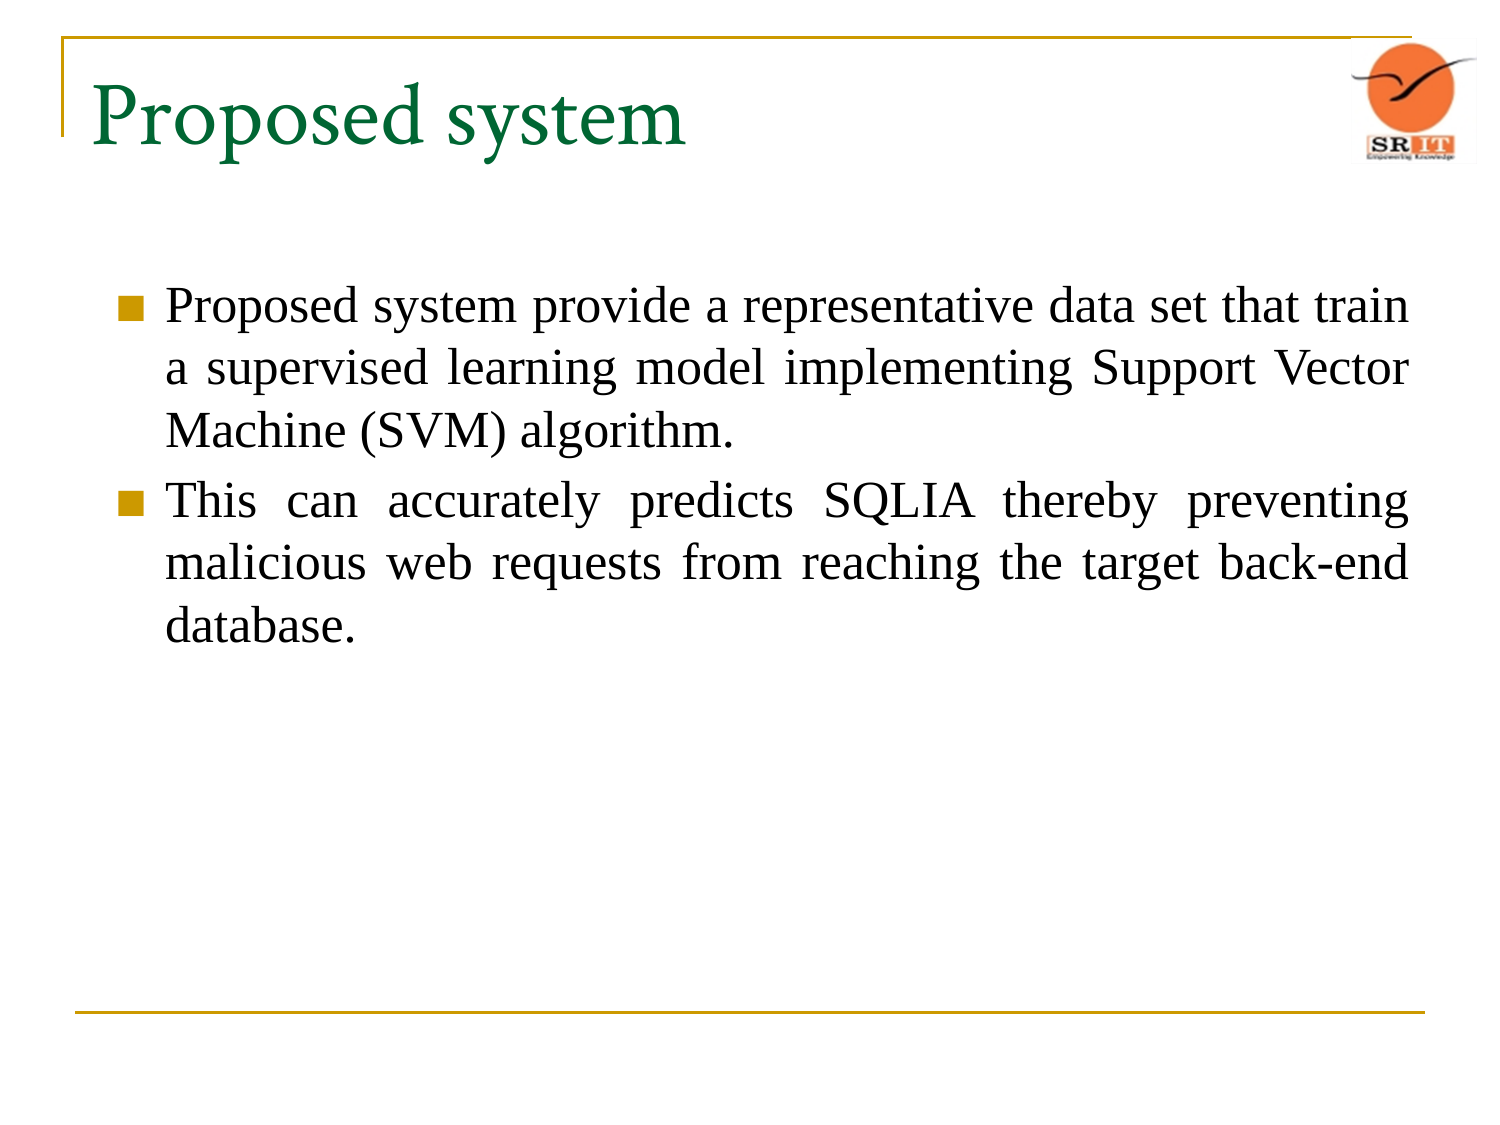

# Proposed system
Proposed system provide a representative data set that train a supervised learning model implementing Support Vector Machine (SVM) algorithm.
This can accurately predicts SQLIA thereby preventing malicious web requests from reaching the target back-end database.